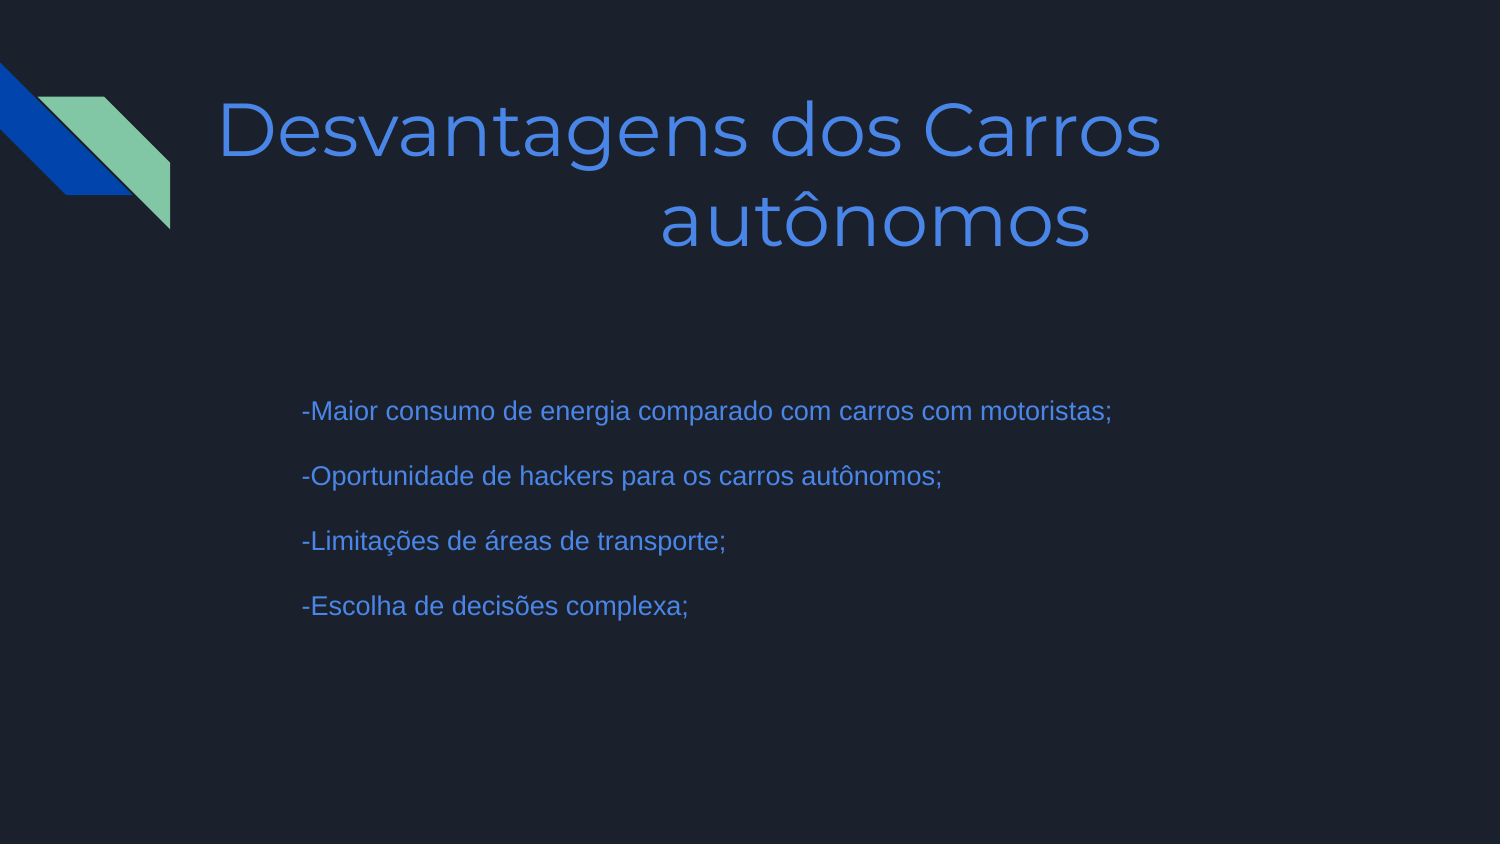

# Desvantagens dos Carros                    autônomos

-Maior consumo de energia comparado com carros com motoristas;

-Oportunidade de hackers para os carros autônomos;

-Limitações de áreas de transporte;

-Escolha de decisões complexa;